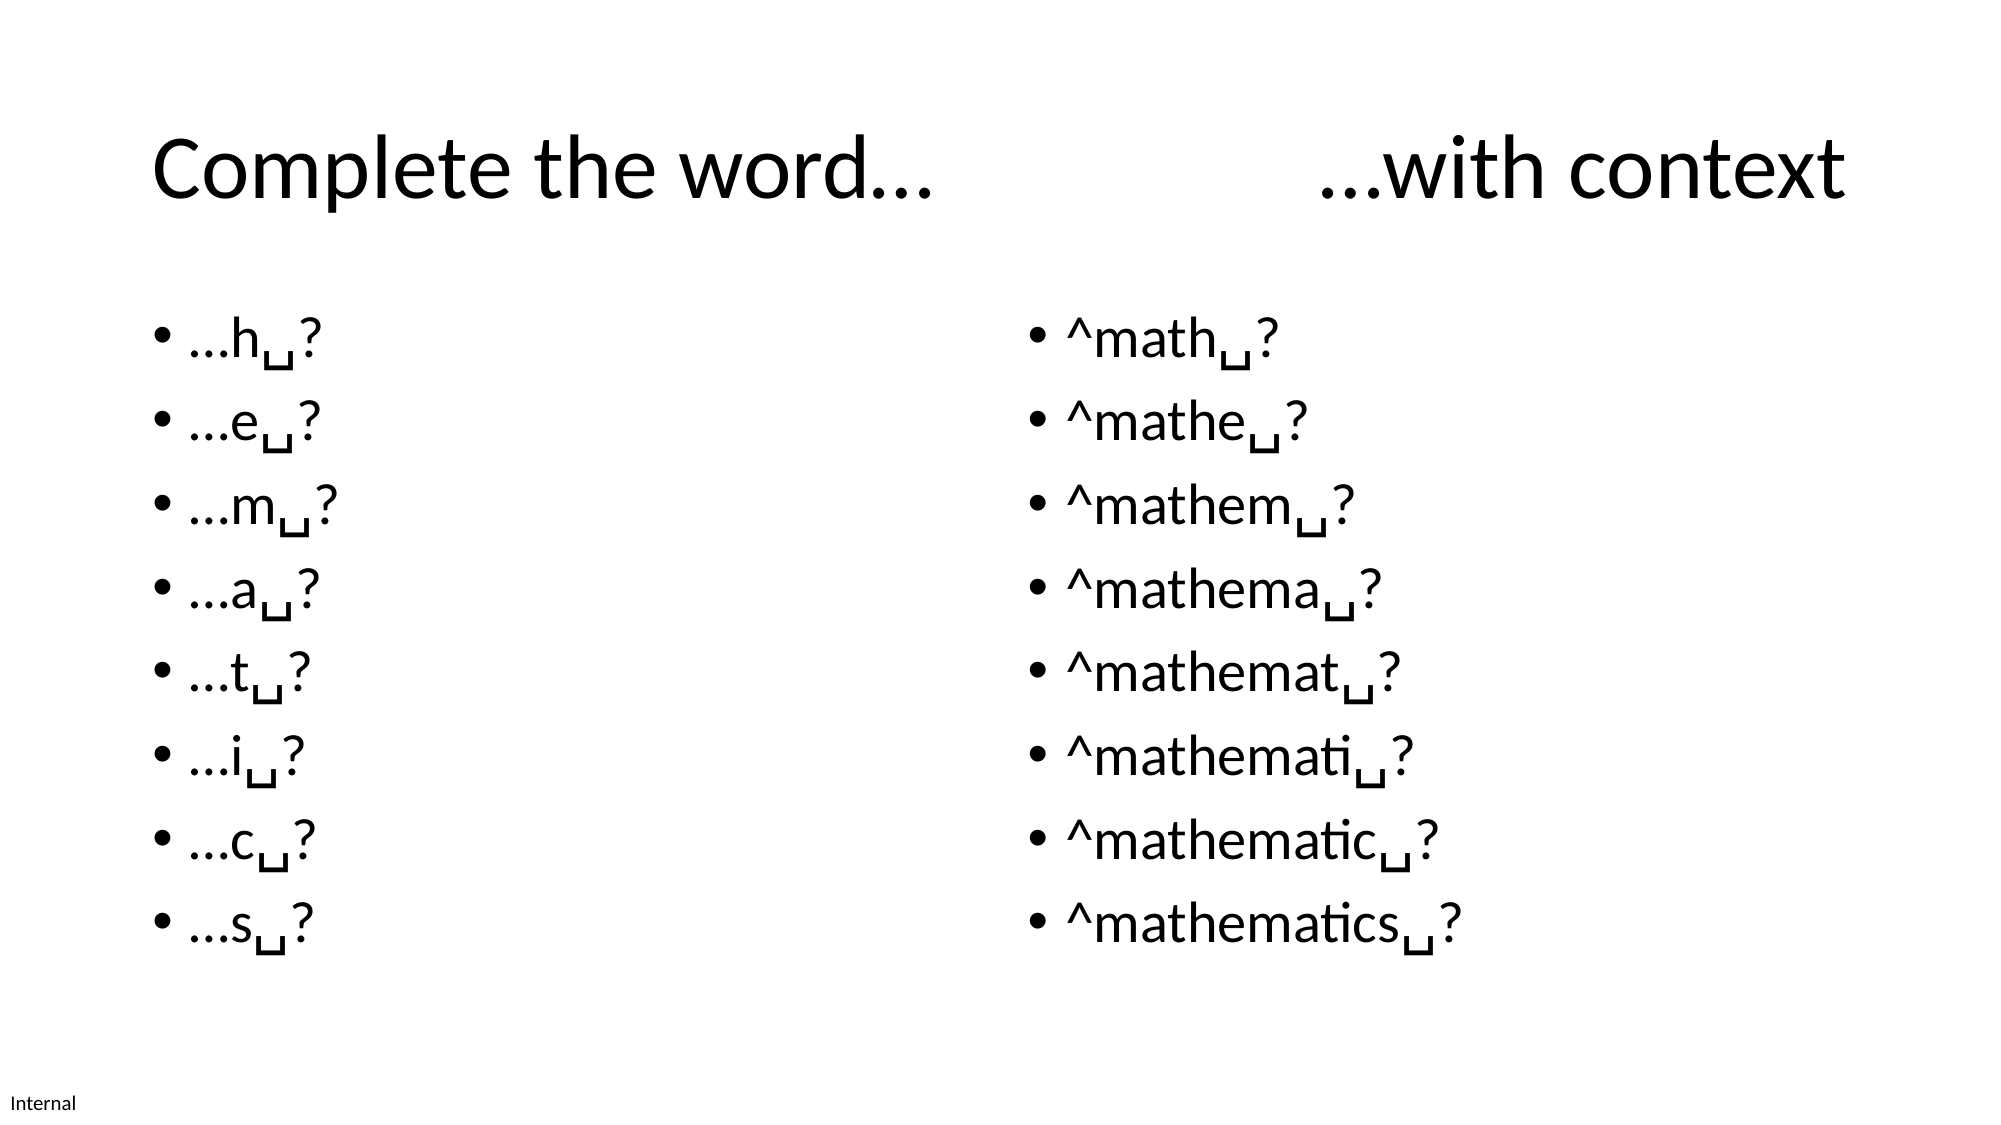

# Complete the word…
…with context
…h␣?
…e␣?
…m␣?
…a␣?
…t␣?
…i␣?
…c␣?
…s␣?

^math␣?
^mathe␣?
^mathem␣?
^mathema␣?
^mathemat␣?
^mathemati␣?
^mathematic␣?
^mathematics␣?